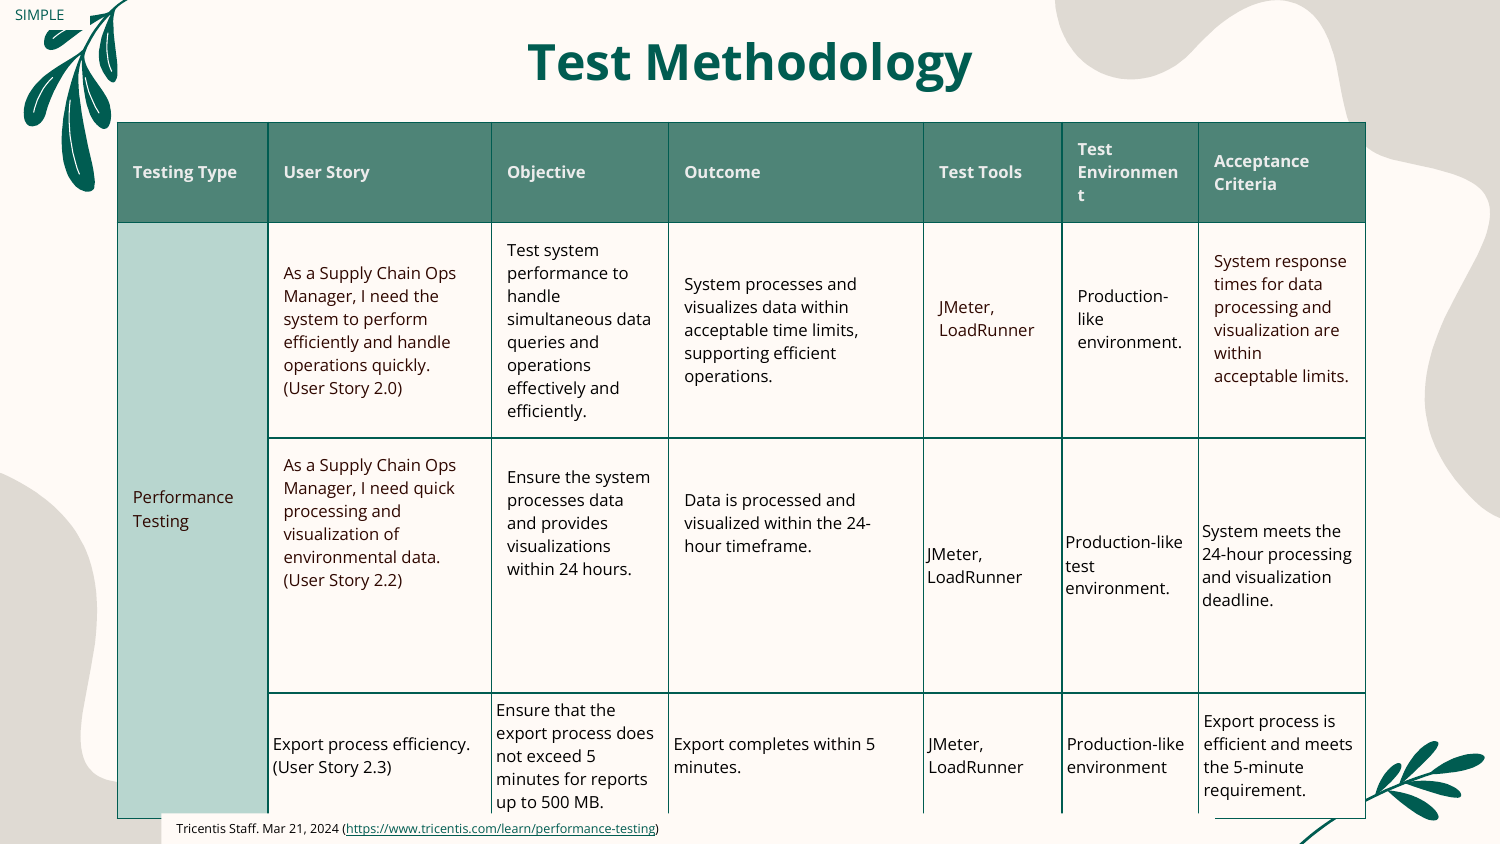

SIMPLE
# Test Methodology
| Testing Type | User Story | Objective | Outcome | Test Tools | Test  Environment | Acceptance Criteria |
| --- | --- | --- | --- | --- | --- | --- |
| Performance Testing | As a Supply Chain Ops Manager, I need the system to perform efficiently and handle operations quickly. (User Story 2.0) | Test system performance to handle simultaneous data queries and operations effectively and efficiently. | System processes and visualizes data within acceptable time limits, supporting efficient operations. | JMeter, LoadRunner | Production-like environment. | System response times for data processing and visualization are within acceptable limits. |
|  | As a Supply Chain Ops Manager, I need quick processing and visualization of environmental data. (User Story 2.2) | Ensure the system processes data and provides visualizations within 24 hours. | Data is processed and visualized within the 24-hour timeframe. | JMeter, LoadRunner | Production-like test environment. | System meets the 24-hour processing and visualization deadline. |
|  | Export process efficiency. (User Story 2.3) | Ensure that the export process does not exceed 5 minutes for reports up to 500 MB. | Export completes within 5 minutes. | JMeter, LoadRunner | Production-like environment | Export process is efficient and meets the 5-minute requirement. |
Tricentis Staff. Mar 21, 2024 (https://www.tricentis.com/learn/performance-testing)